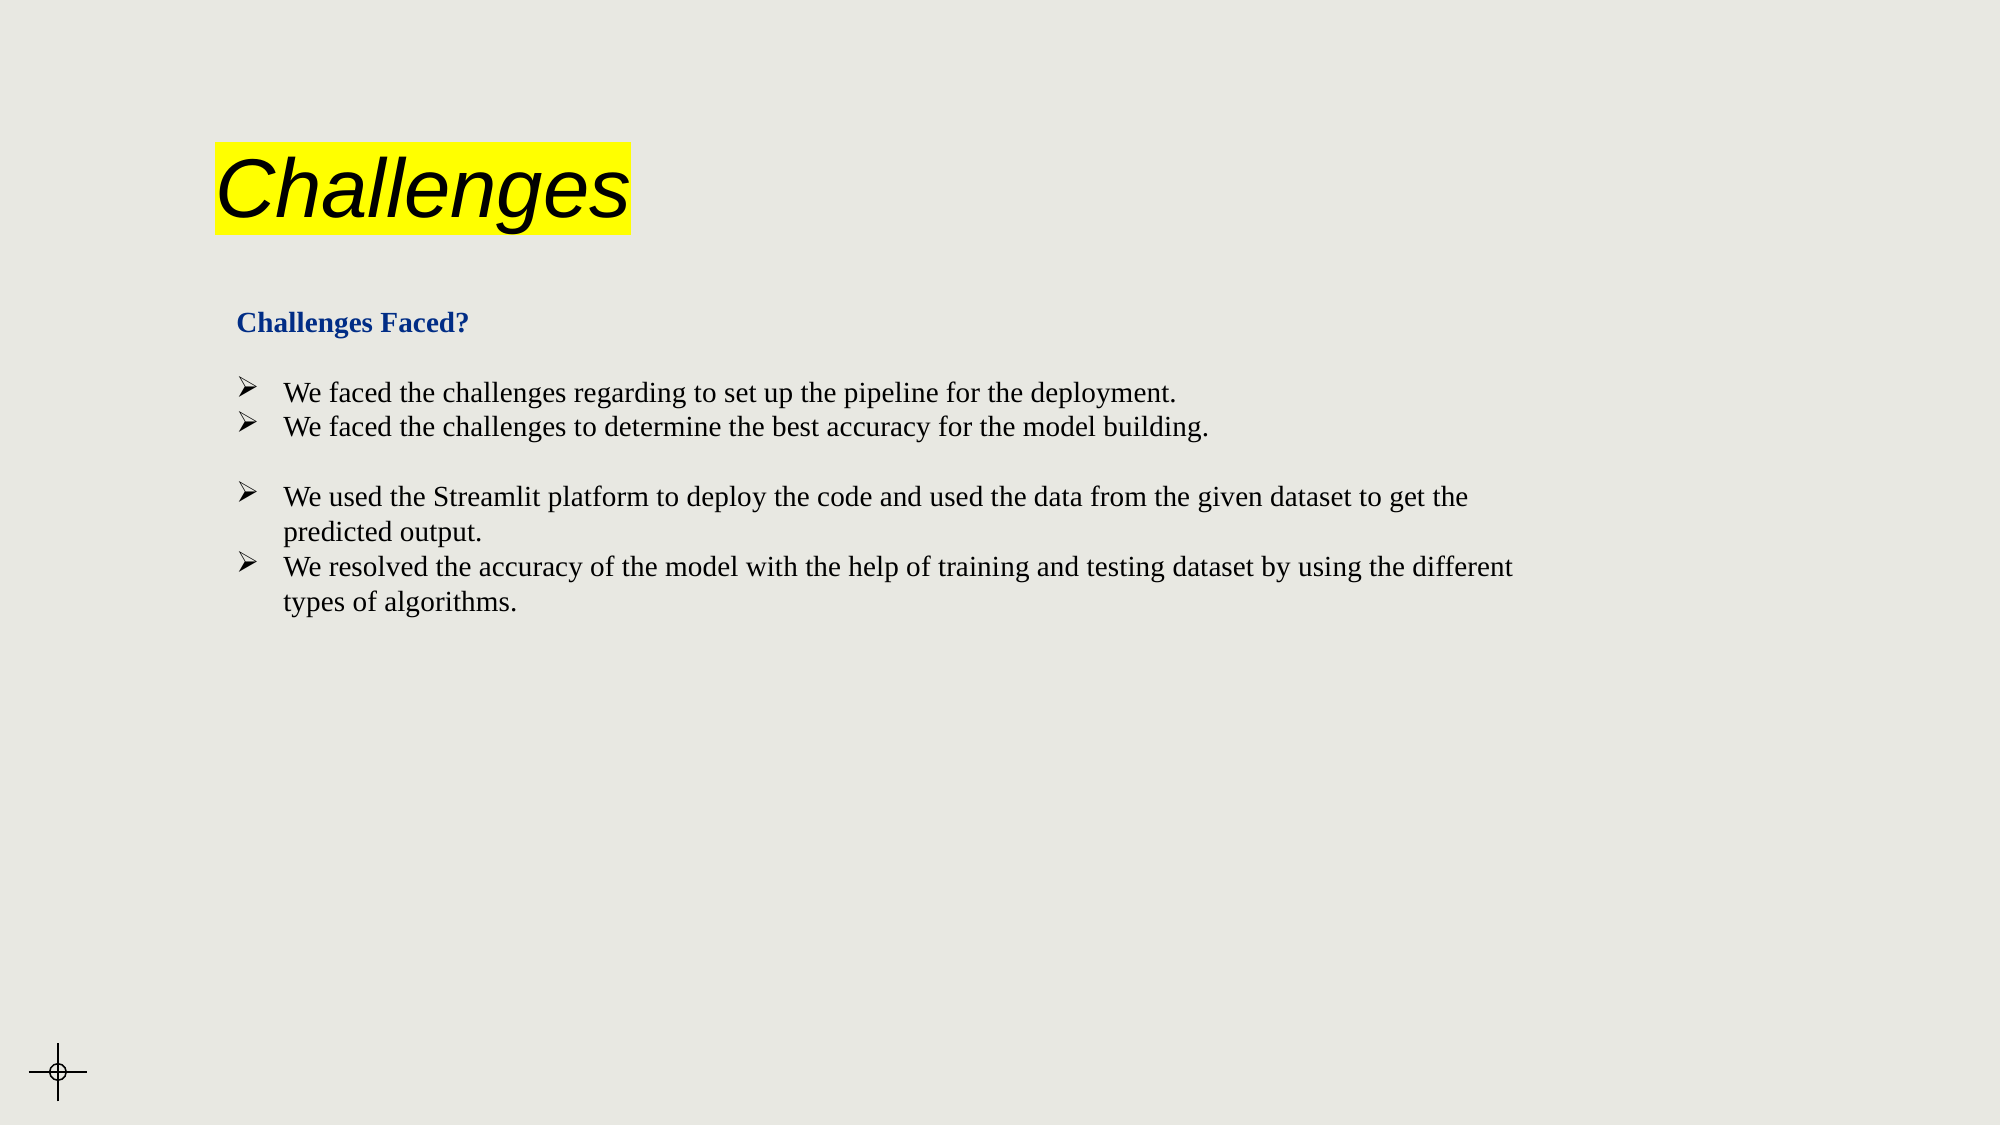

# Challenges
Challenges Faced?

We faced the challenges regarding to set up the pipeline for the deployment.
We faced the challenges to determine the best accuracy for the model building.

We used the Streamlit platform to deploy the code and used the data from the given dataset to get the predicted output.
We resolved the accuracy of the model with the help of training and testing dataset by using the different types of algorithms.